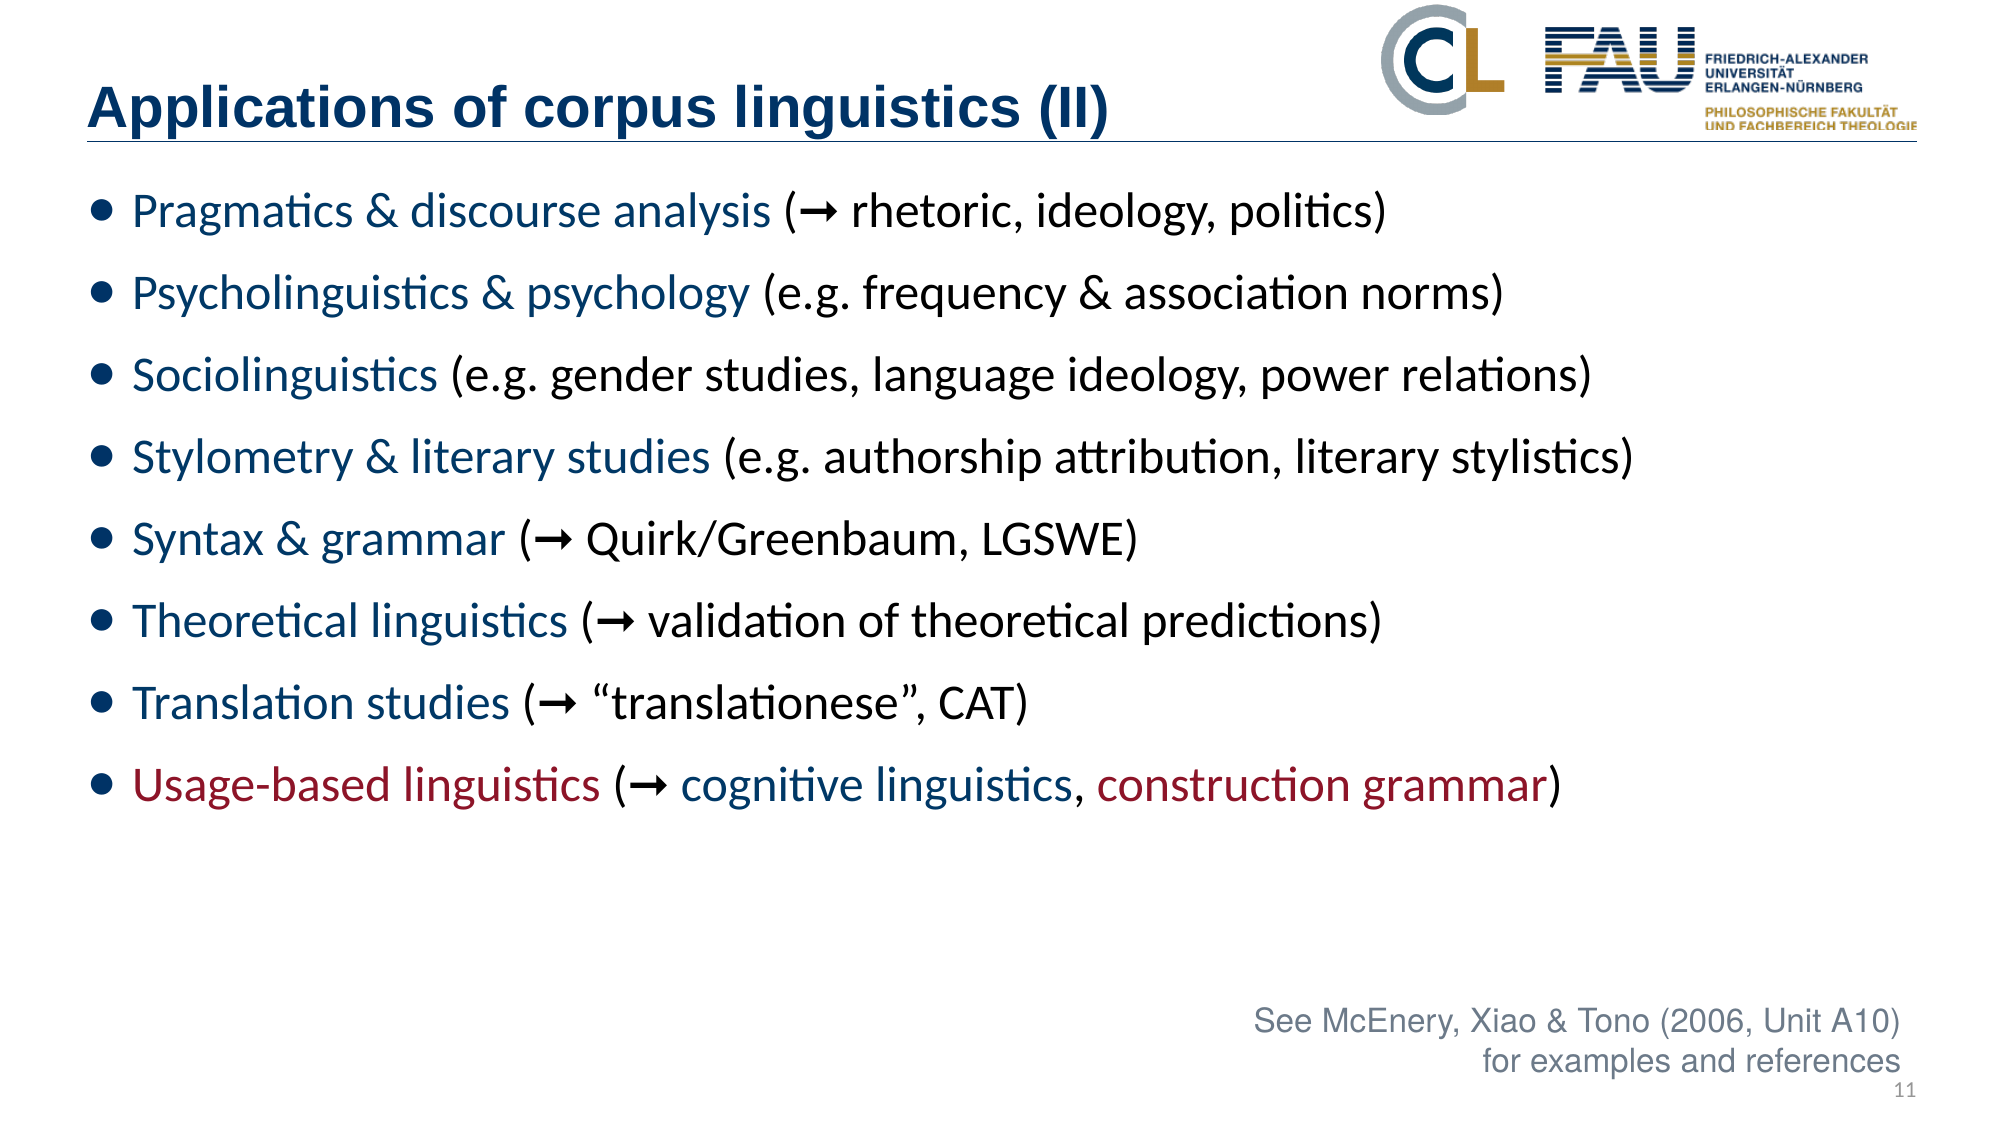

# Applications of corpus linguistics (II)
Pragmatics & discourse analysis (➞ rhetoric, ideology, politics)
Psycholinguistics & psychology (e.g. frequency & association norms)
Sociolinguistics (e.g. gender studies, language ideology, power relations)
Stylometry & literary studies (e.g. authorship attribution, literary stylistics)
Syntax & grammar (➞ Quirk/Greenbaum, LGSWE)
Theoretical linguistics (➞ validation of theoretical predictions)
Translation studies (➞ “translationese”, CAT)
Usage-based linguistics (➞ cognitive linguistics, construction grammar)
See McEnery, Xiao & Tono (2006, Unit A10)
for examples and references
11